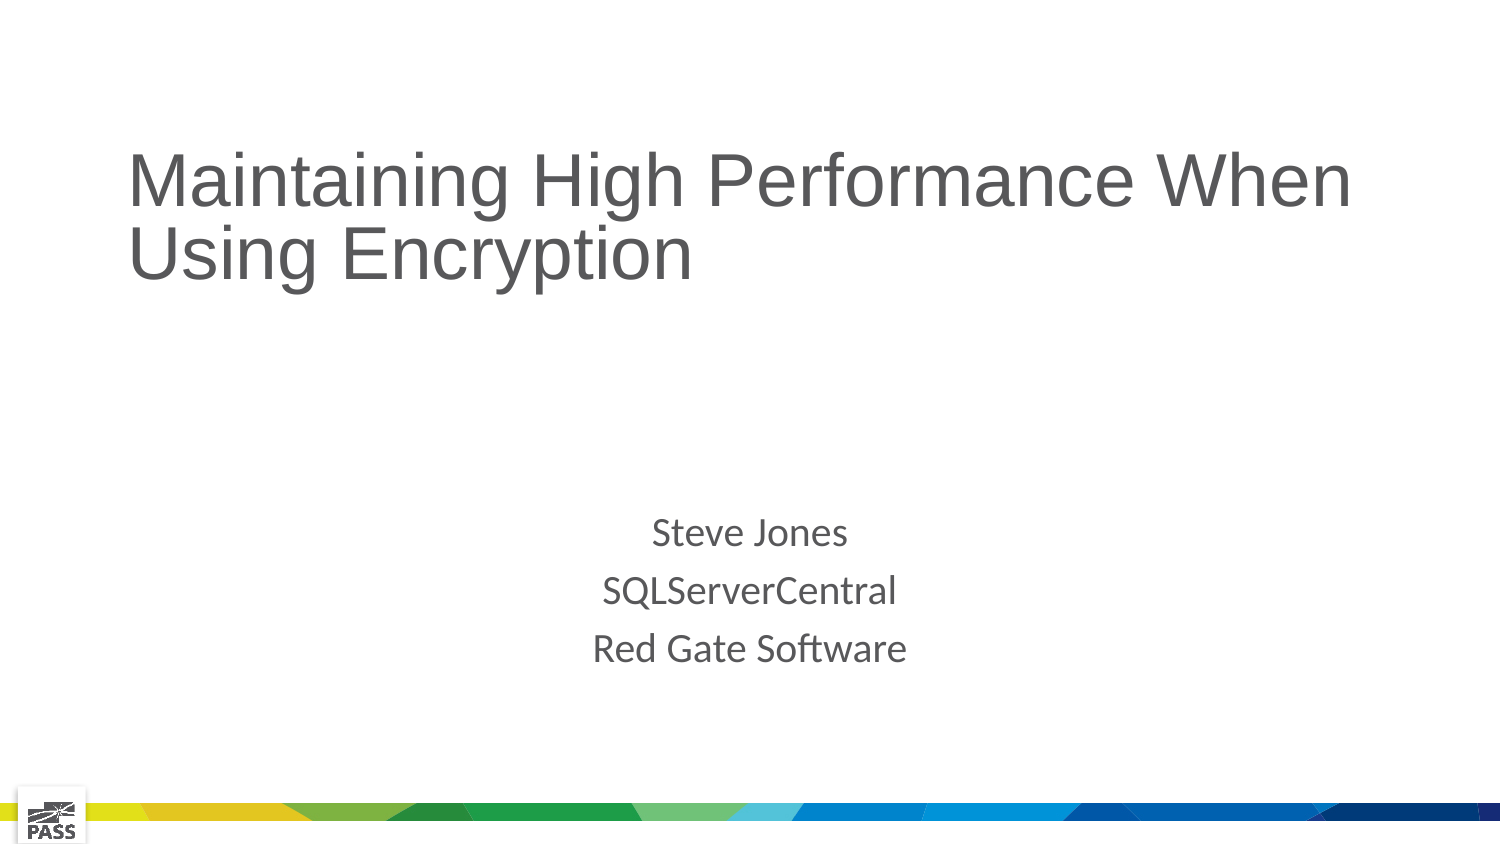

# Maintaining High Performance When Using Encryption
Steve Jones
SQLServerCentral
Red Gate Software